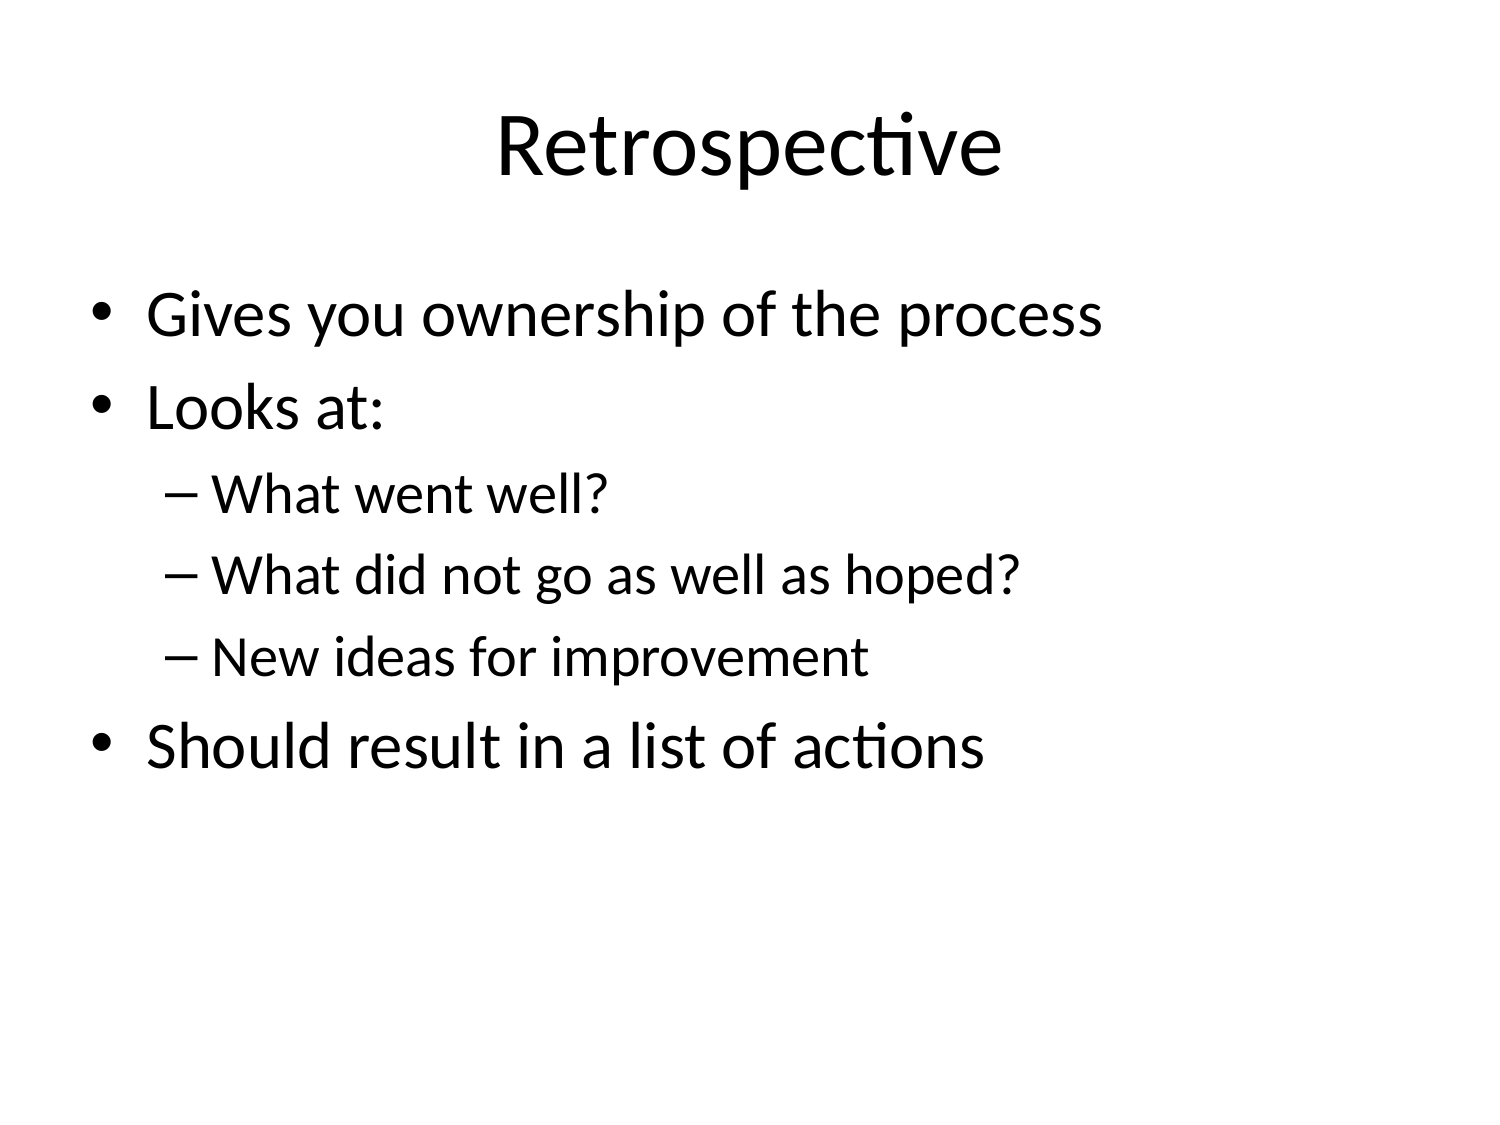

# Retrospective
Gives you ownership of the process
Looks at:
What went well?
What did not go as well as hoped?
New ideas for improvement
Should result in a list of actions